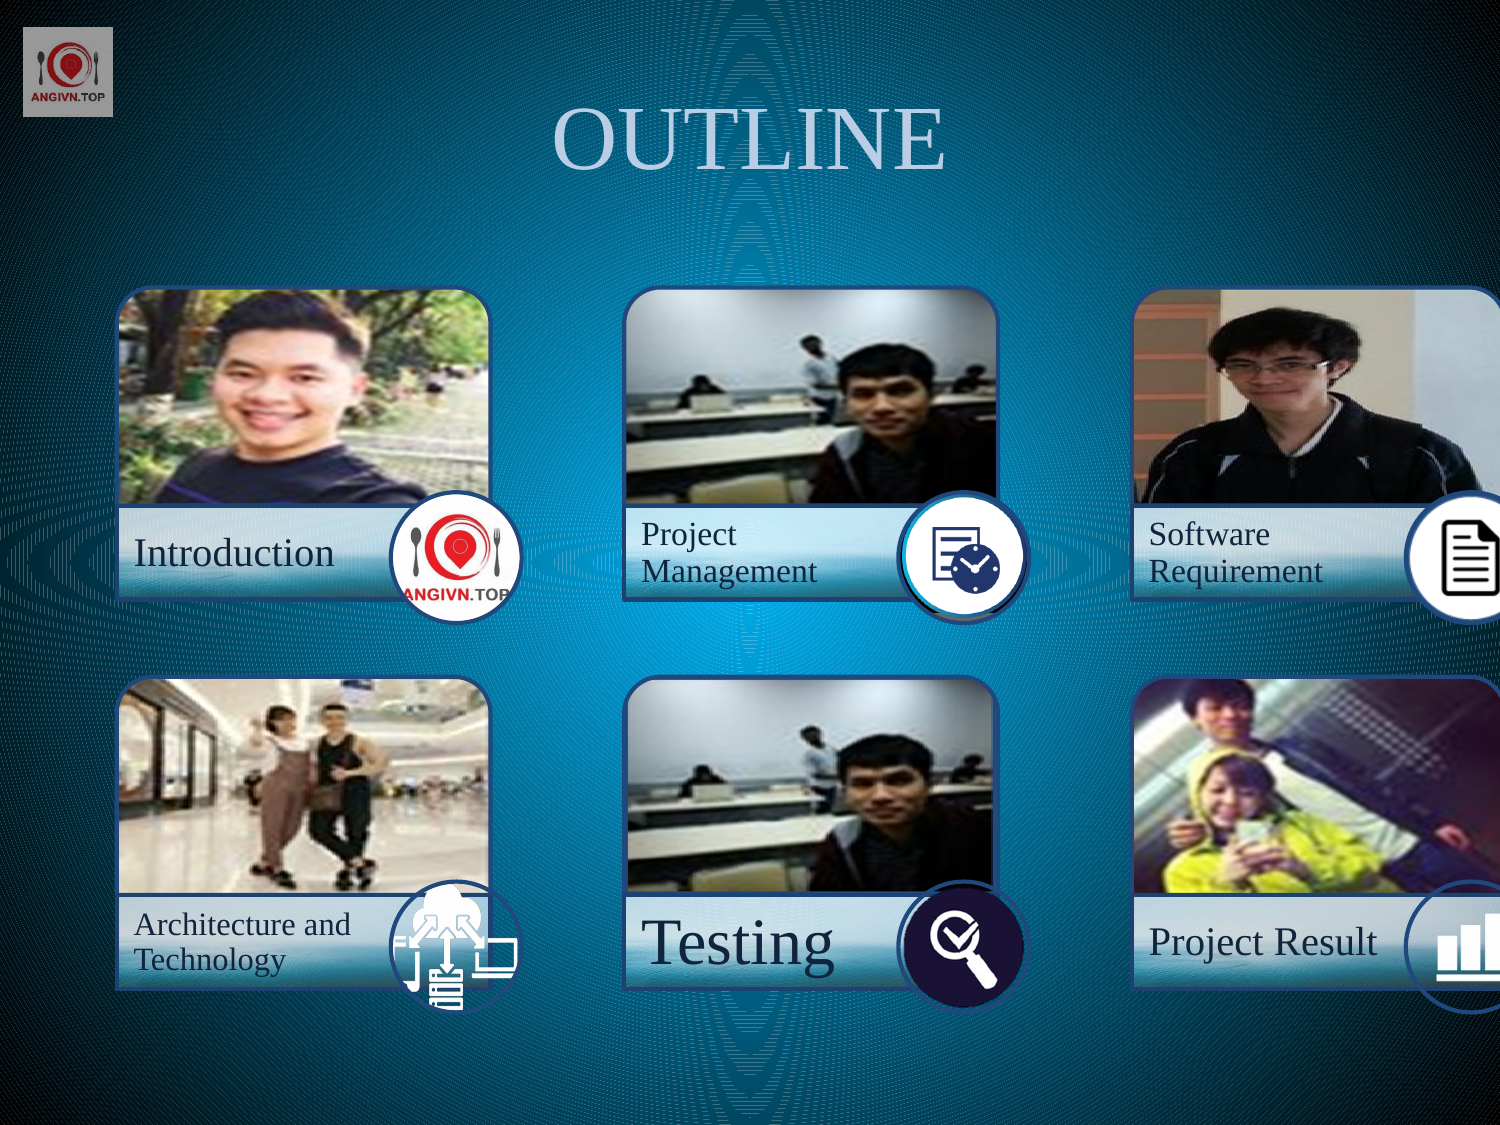

# OUTLINE
Introduction
Project Management
Software Requirement
Architecture and Technology
Testing
Project Result